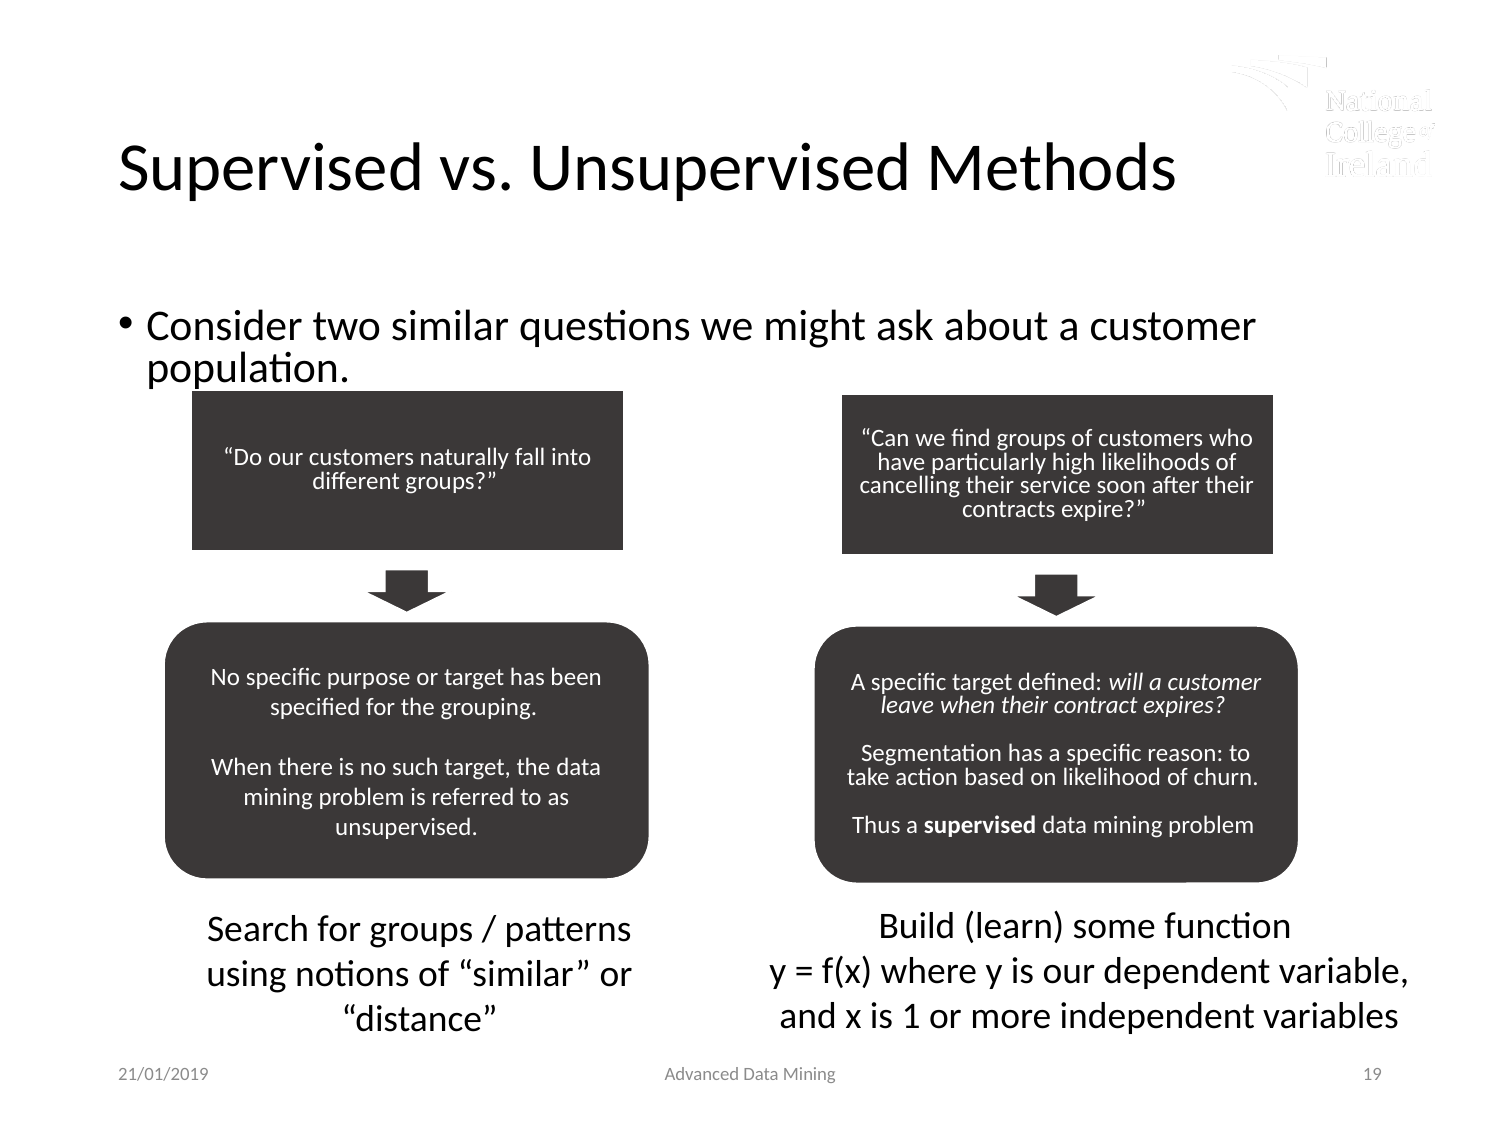

# Supervised vs. Unsupervised Methods
Consider two similar questions we might ask about a customer population.

“Do our customers naturally fall into different groups?”

No specific purpose or target has been specified for the grouping.

When there is no such target, the data mining problem is referred to as unsupervised.
“Can we find groups of customers who have particularly high likelihoods of cancelling their service soon after their contracts expire?”

A specific target defined: will a customer leave when their contract expires?

Segmentation has a specific reason: to take action based on likelihood of churn.

Thus a supervised data mining problem
Build (learn) some function
y = f(x) where y is our dependent variable, and x is 1 or more independent variables
Search for groups / patterns using notions of “similar” or “distance”
21/01/2019
Advanced Data Mining
19